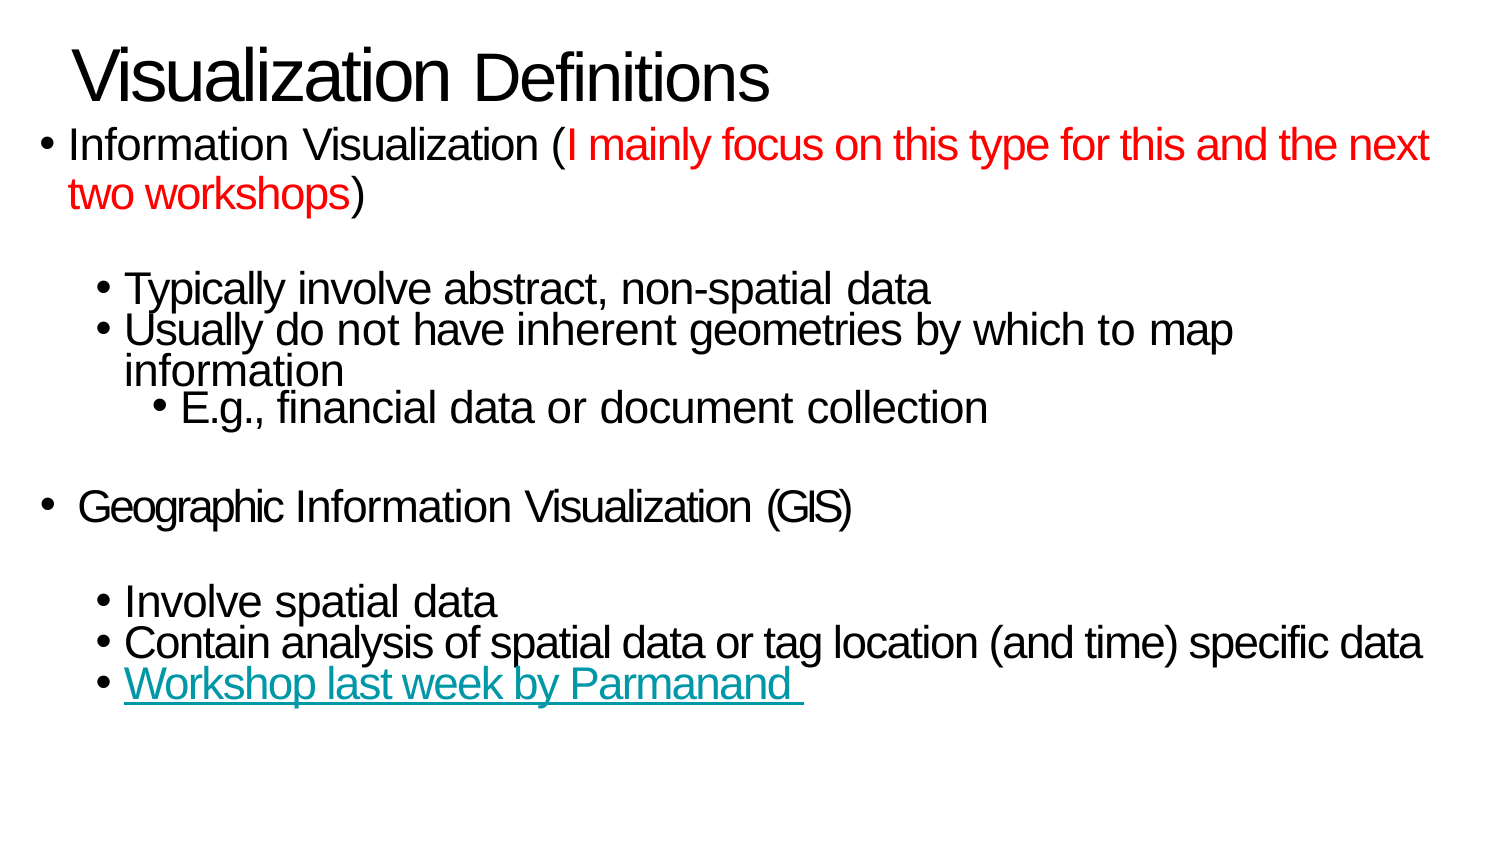

# Visualization Definitions
Information Visualization (I mainly focus on this type for this and the next two workshops)

Typically involve abstract, non-spatial data
Usually do not have inherent geometries by which to map information
E.g., financial data or document collection

Geographic Information Visualization (GIS)

Involve spatial data
Contain analysis of spatial data or tag location (and time) specific data
Workshop last week by Parmanand